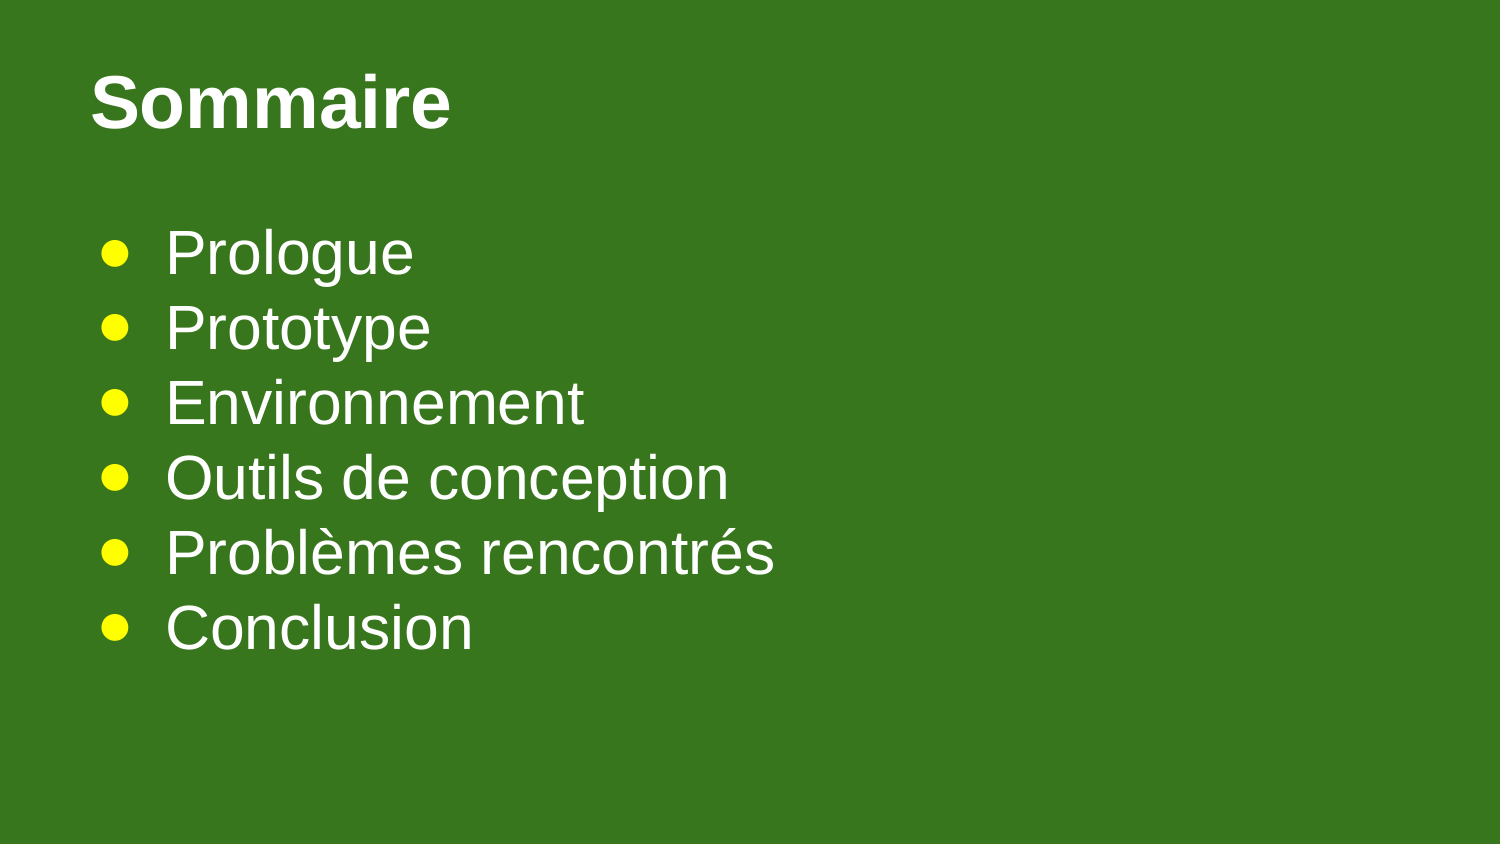

# Sommaire
Prologue
Prototype
Environnement
Outils de conception
Problèmes rencontrés
Conclusion